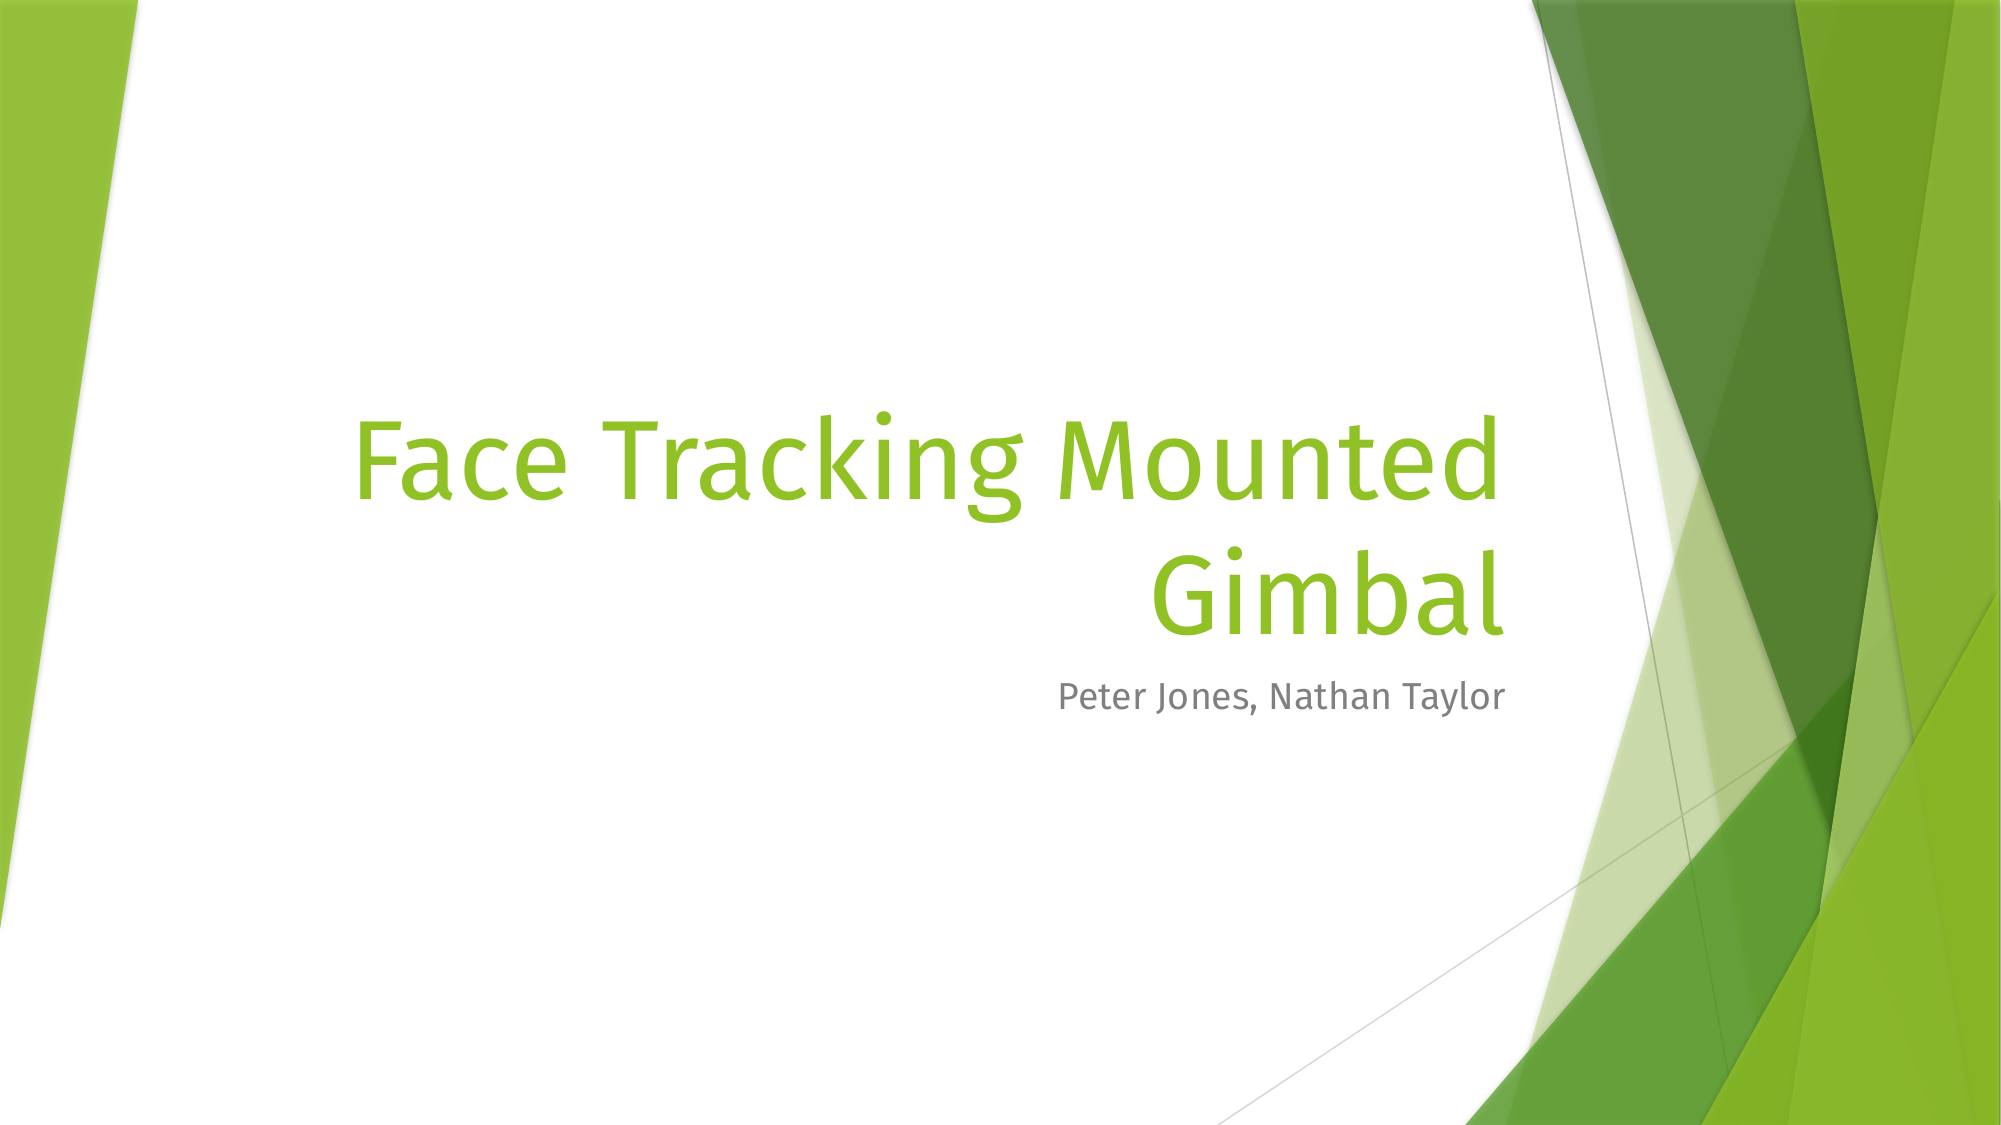

# Face Tracking Mounted Gimbal
Peter Jones, Nathan Taylor